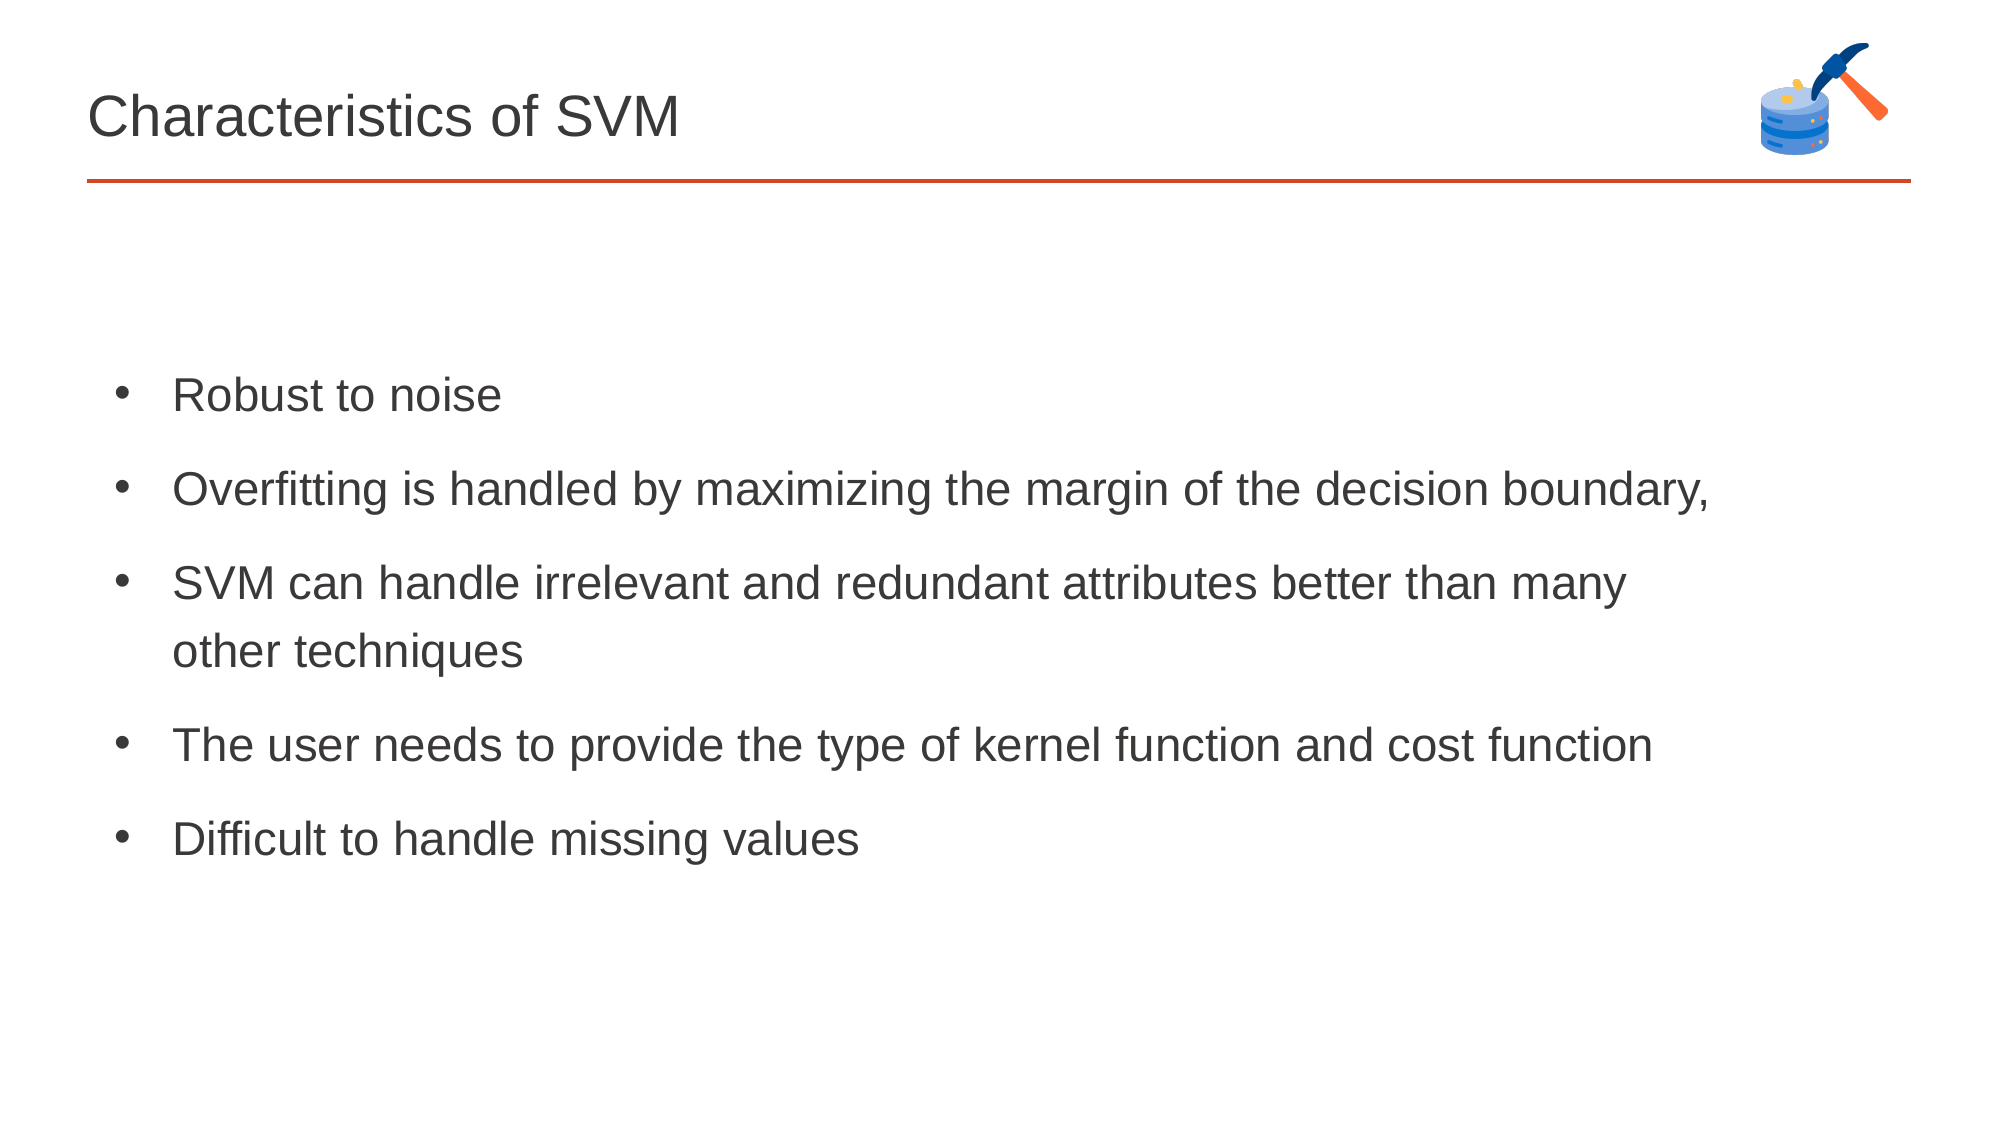

# Characteristics of SVM

Robust to noise
Overfitting is handled by maximizing the margin of the decision boundary,
SVM can handle irrelevant and redundant attributes better than many other techniques
The user needs to provide the type of kernel function and cost function
Difficult to handle missing values